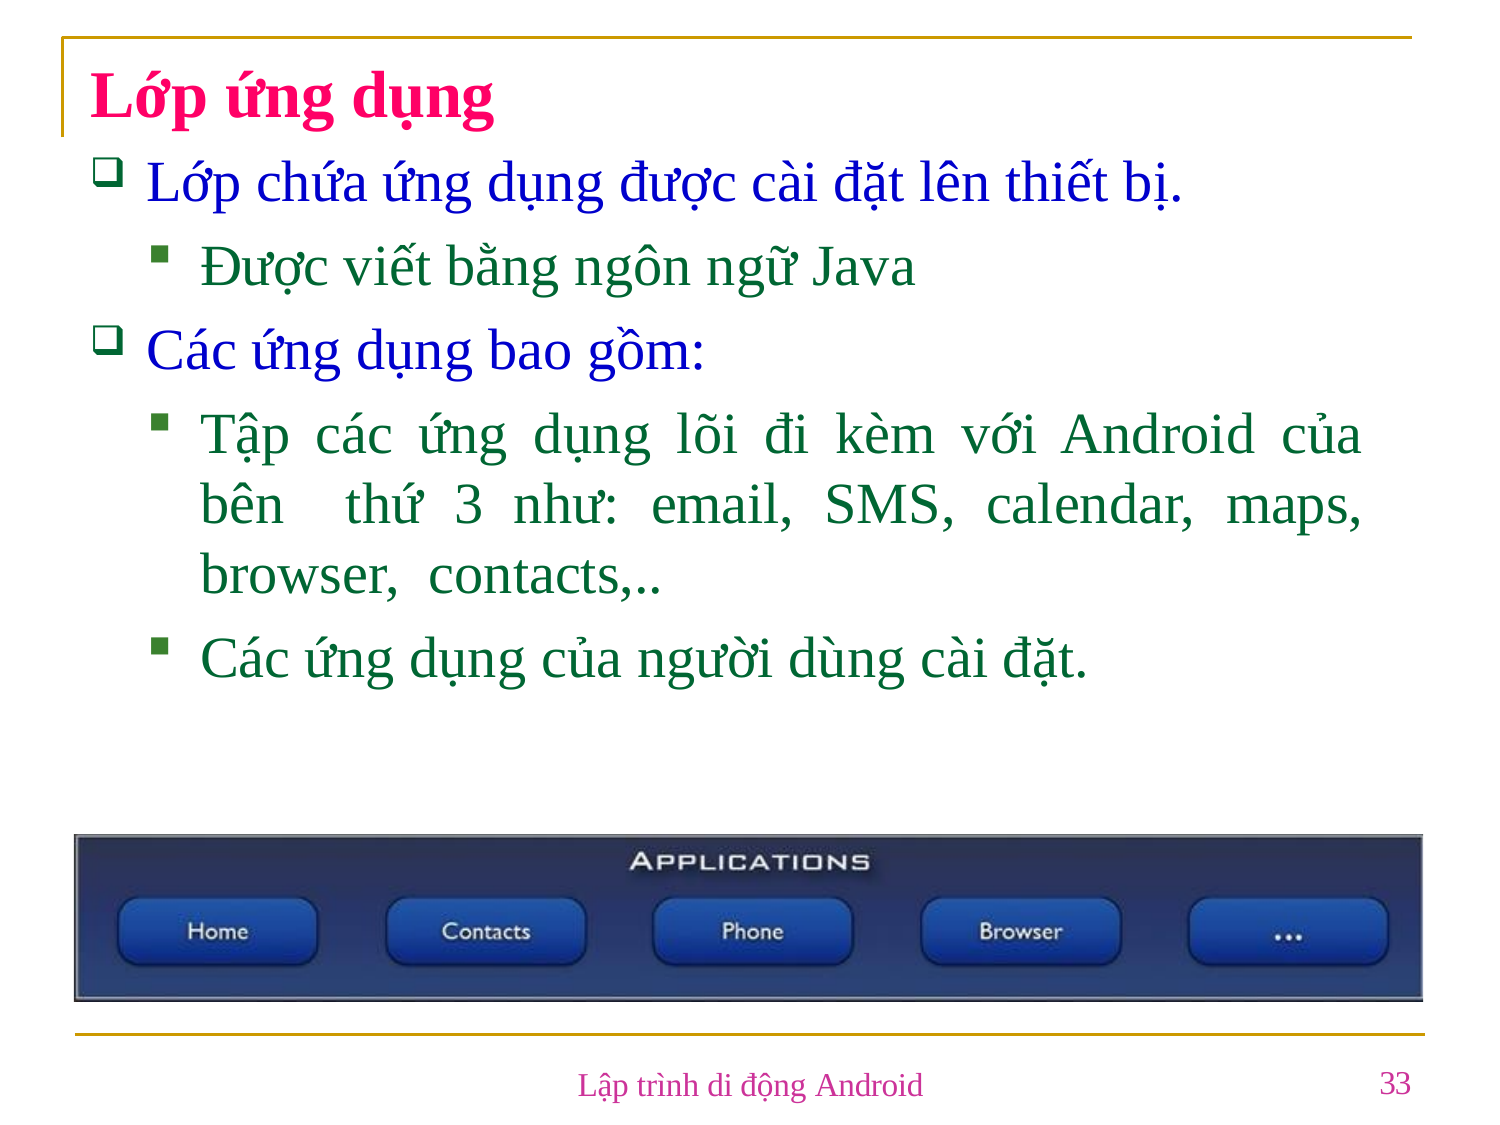

# Lớp ứng dụng
Lớp chứa ứng dụng được cài đặt lên thiết bị.
Được viết bằng ngôn ngữ Java
Các ứng dụng bao gồm:
Tập các ứng dụng lõi đi kèm với Android của bên  thứ 3 như: email, SMS, calendar, maps, browser,  contacts,..
Các ứng dụng của người dùng cài đặt.

33
Lập trình di động Android